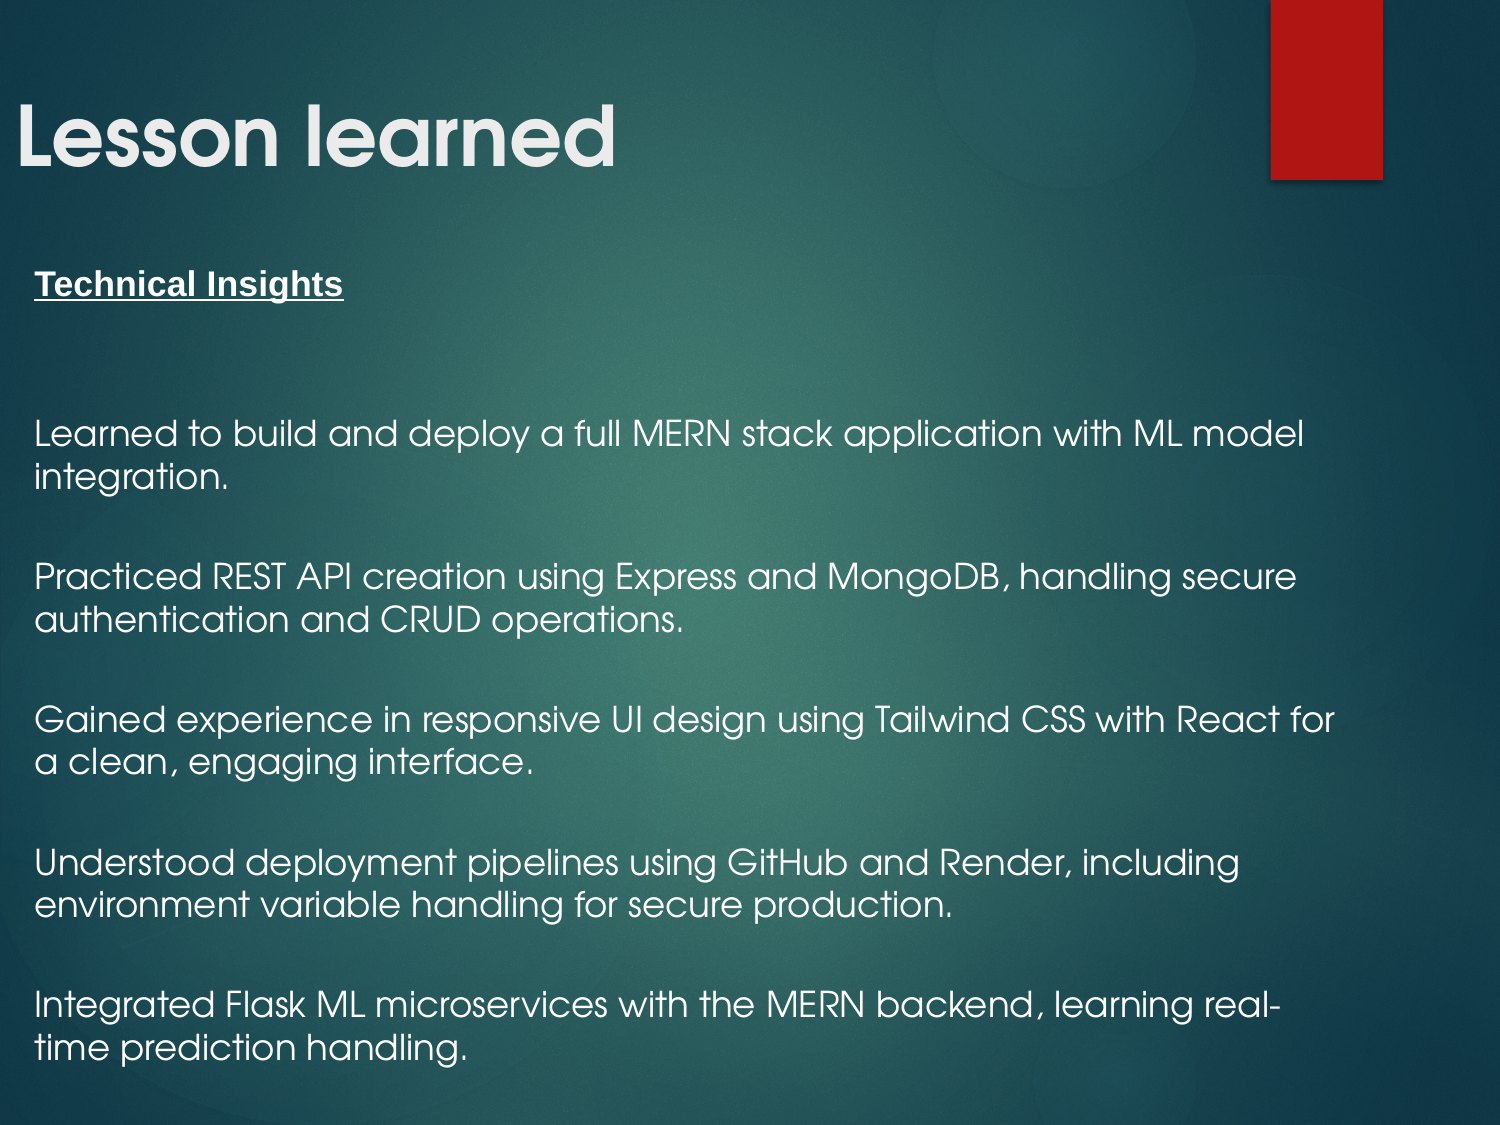

Lesson learned

Technical Insights

Learned to build and deploy a full MERN stack application with ML model integration.

Practiced REST API creation using Express and MongoDB, handling secure authentication and CRUD operations.

Gained experience in responsive UI design using Tailwind CSS with React for a clean, engaging interface.

Understood deployment pipelines using GitHub and Render, including environment variable handling for secure production.

Integrated Flask ML microservices with the MERN backend, learning real-time prediction handling.